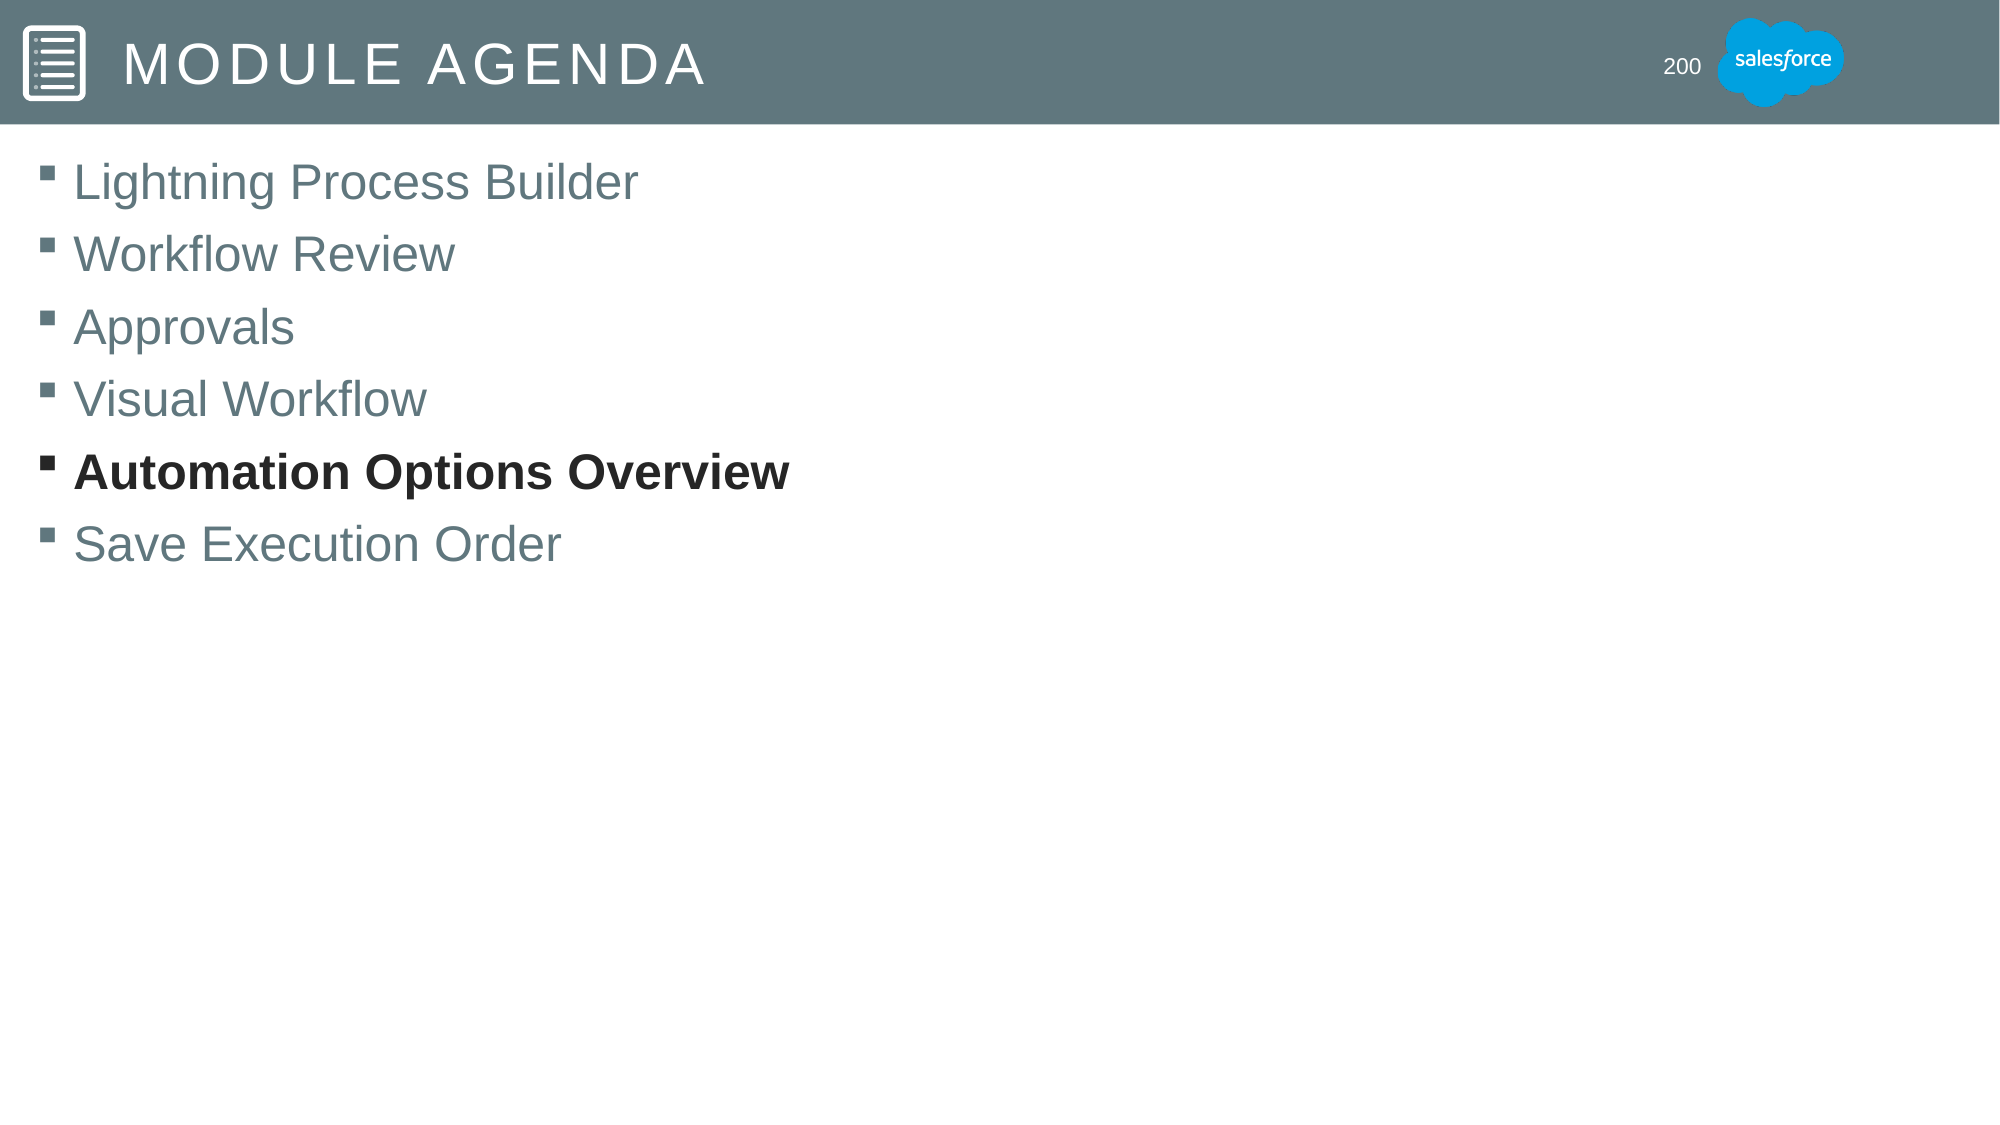

# Module Agenda
200
Lightning Process Builder
Workflow Review
Approvals
Visual Workflow
Automation Options Overview
Save Execution Order